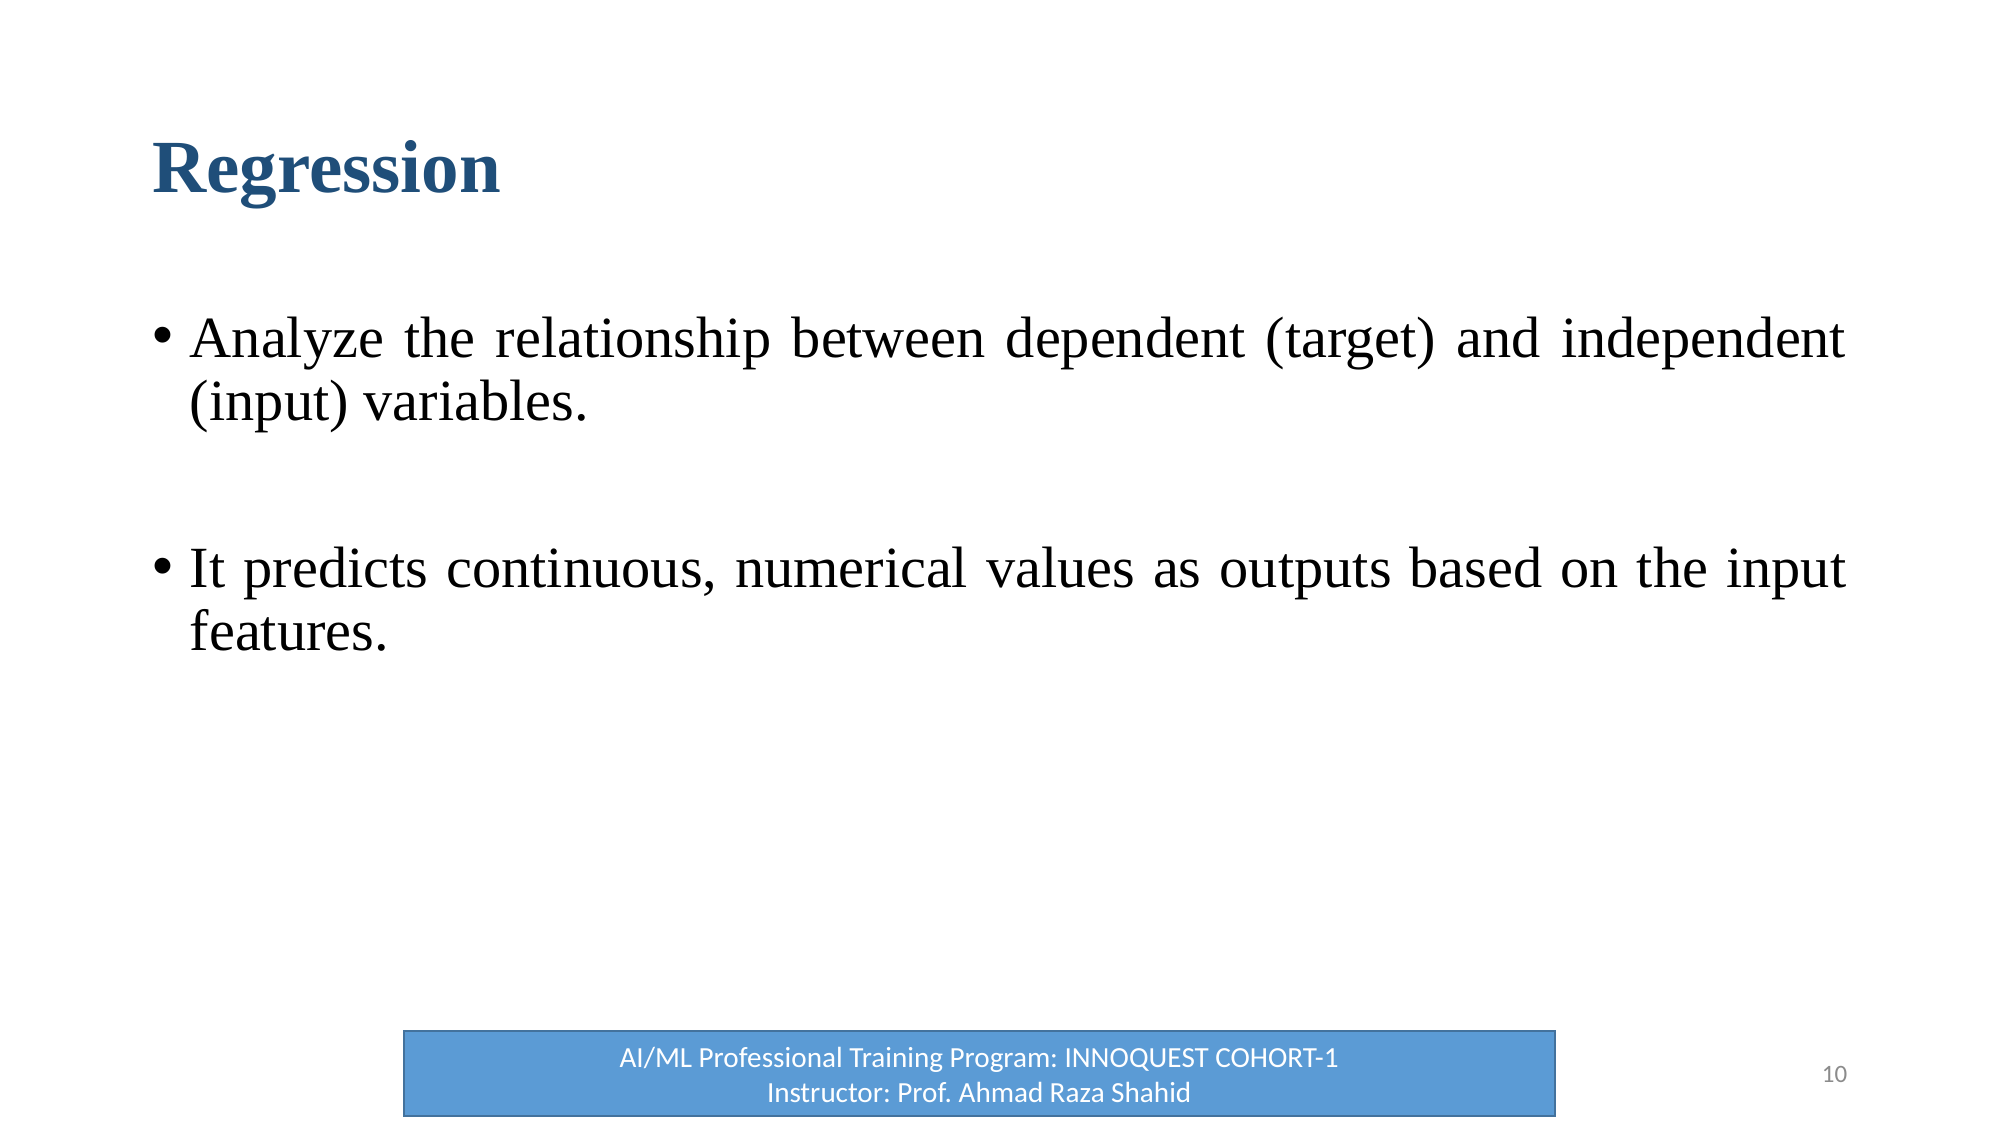

# Regression
Analyze the relationship between dependent (target) and independent (input) variables.

It predicts continuous, numerical values as outputs based on the input features.
AI/ML Professional Training Program: INNOQUEST COHORT-1
Instructor: Prof. Ahmad Raza Shahid
10